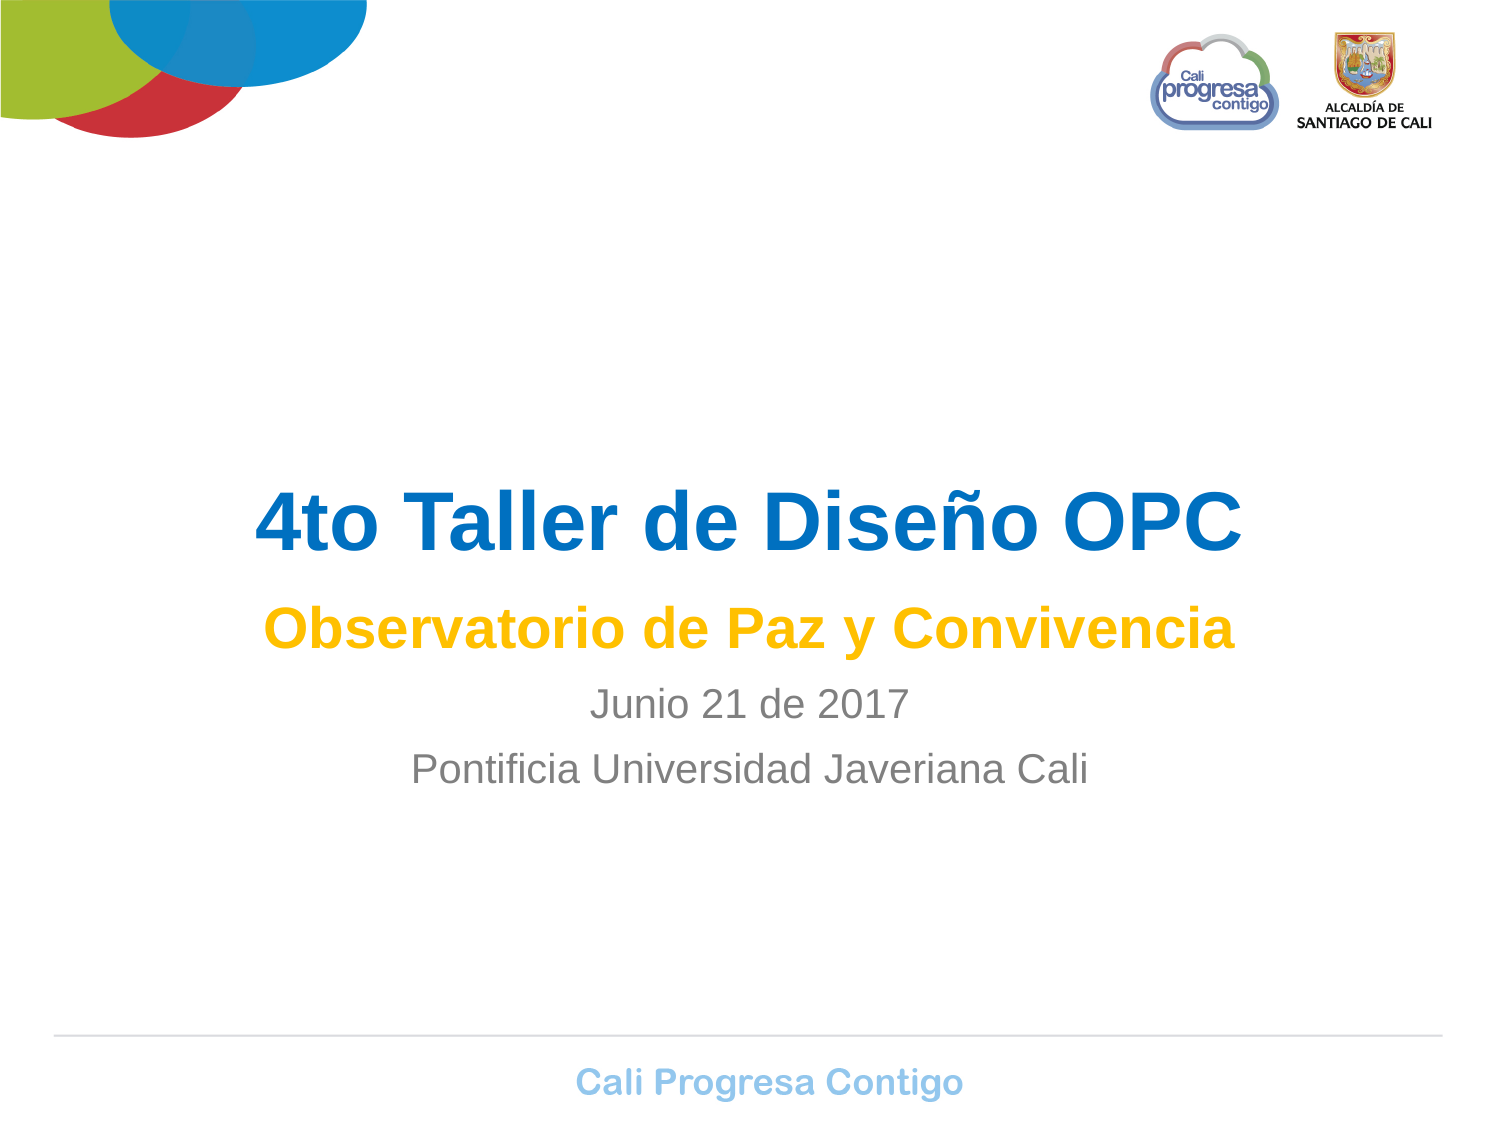

# 4to Taller de Diseño OPC
Observatorio de Paz y Convivencia
Junio 21 de 2017
Pontificia Universidad Javeriana Cali